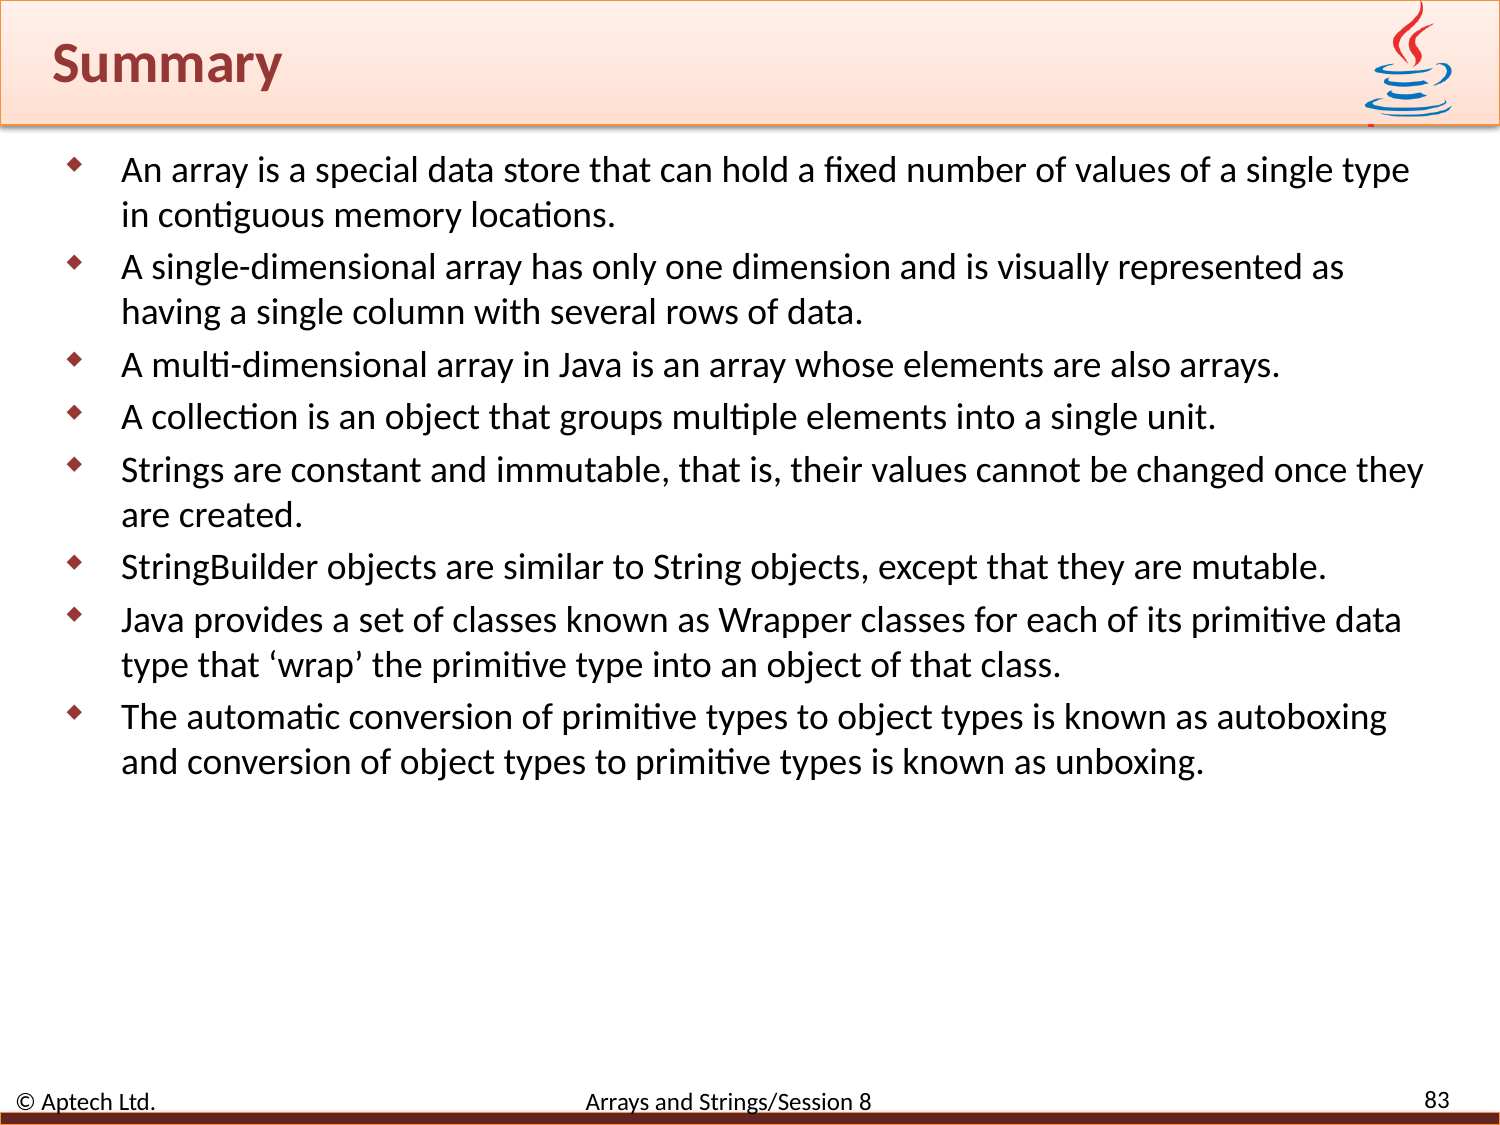

# Summary
An array is a special data store that can hold a fixed number of values of a single type in contiguous memory locations.
A single-dimensional array has only one dimension and is visually represented as having a single column with several rows of data.
A multi-dimensional array in Java is an array whose elements are also arrays.
A collection is an object that groups multiple elements into a single unit.
Strings are constant and immutable, that is, their values cannot be changed once they are created.
StringBuilder objects are similar to String objects, except that they are mutable.
Java provides a set of classes known as Wrapper classes for each of its primitive data type that ‘wrap’ the primitive type into an object of that class.
The automatic conversion of primitive types to object types is known as autoboxing and conversion of object types to primitive types is known as unboxing.
83
© Aptech Ltd.                                                                           Arrays and Strings/Session 8